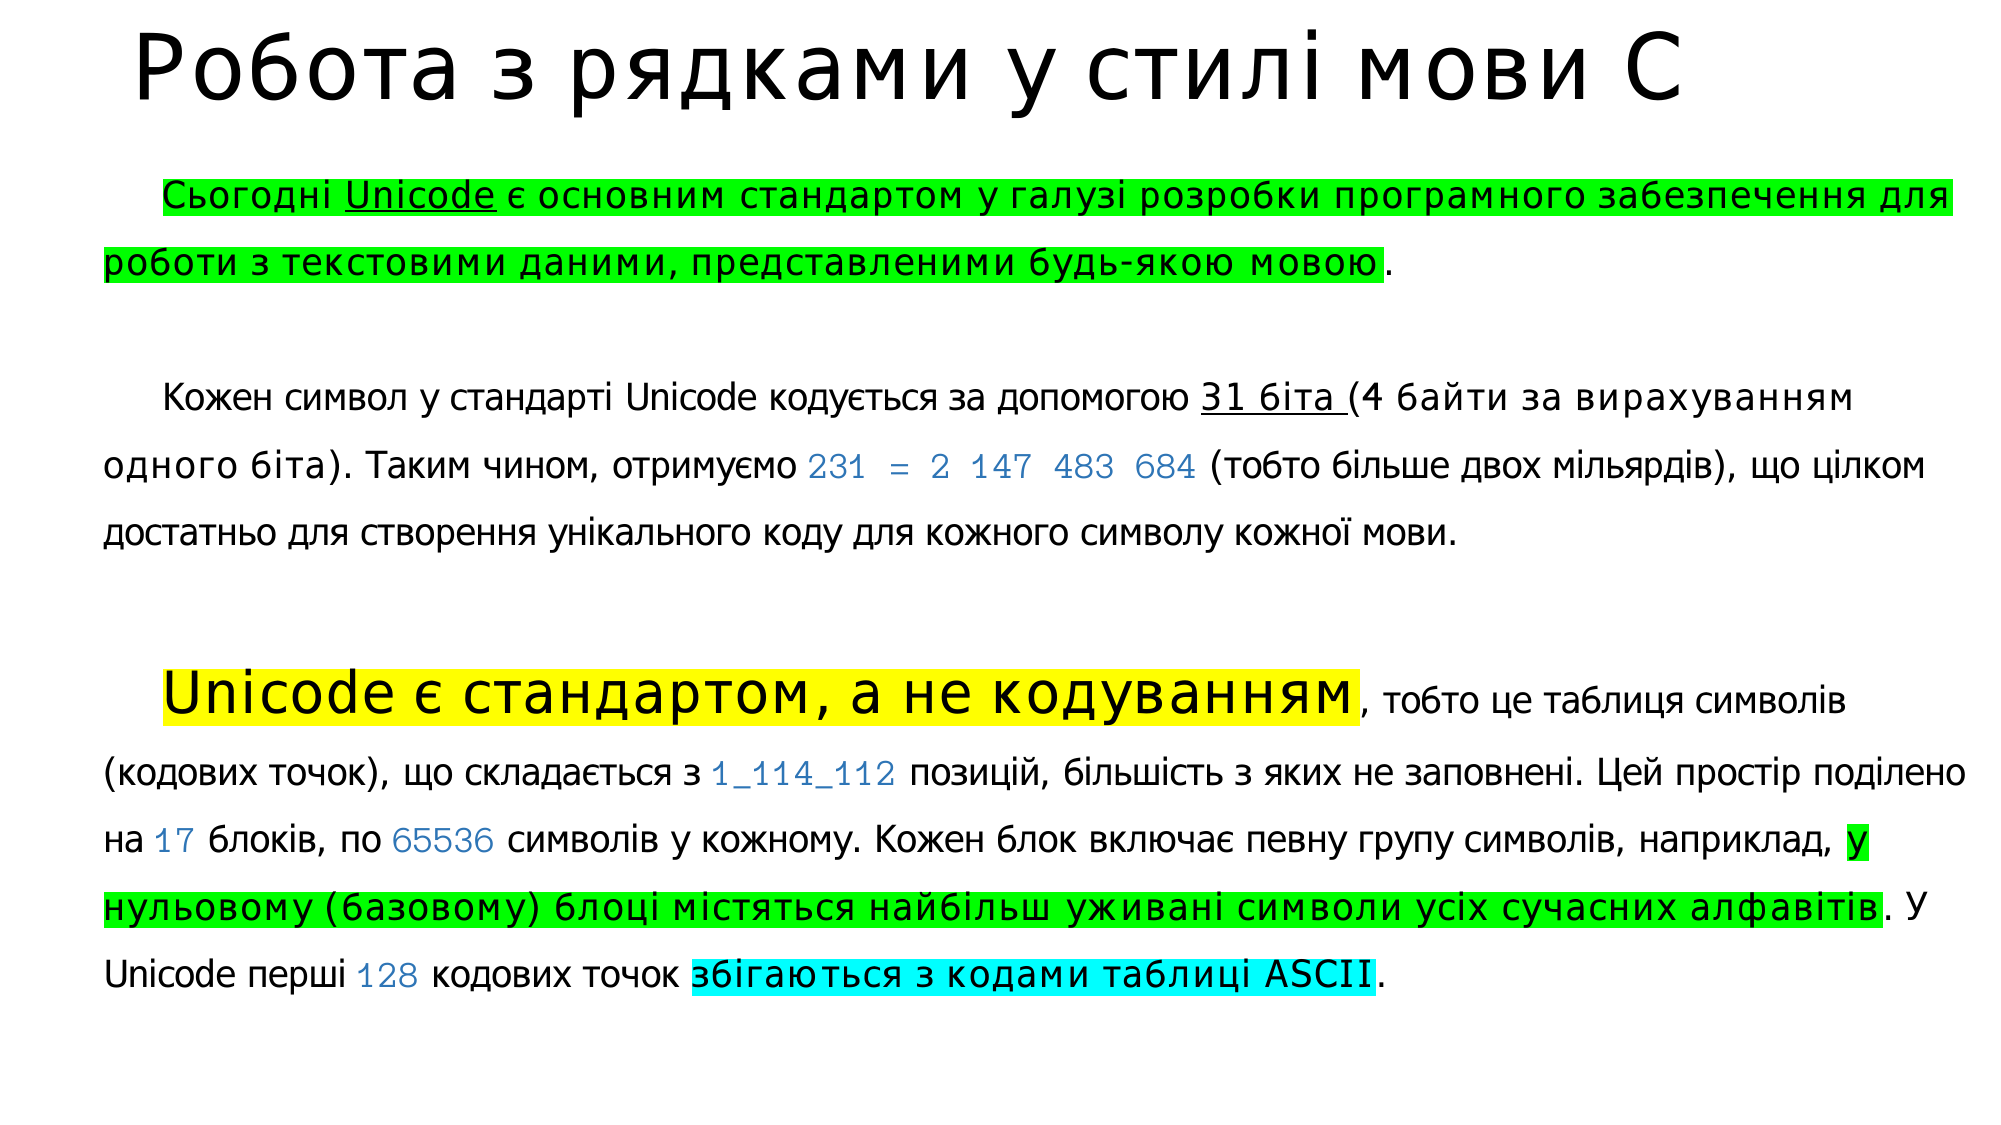

# Робота з рядками у стилі мови C
Сьогодні Unicode є основним стандартом у галузі розробки програмного забезпечення для роботи з текстовими даними, представленими будь-якою мовою.

Кожен символ у стандарті Unicode кодується за допомогою 31 біта (4 байти за вирахуванням одного біта). Таким чином, отримуємо 231 = 2 147 483 684 (тобто більше двох мільярдів), що цілком достатньо для створення унікального коду для кожного символу кожної мови.

Unicode є стандартом, а не кодуванням, тобто це таблиця символів (кодових точок), що складається з 1_114_112 позицій, більшість з яких не заповнені. Цей простір поділено на 17 блоків, по 65536 символів у кожному. Кожен блок включає певну групу символів, наприклад, у нульовому (базовому) блоці містяться найбільш уживані символи усіх сучасних алфавітів. У Unicode перші 128 кодових точок збігаються з кодами таблиці ASCII.